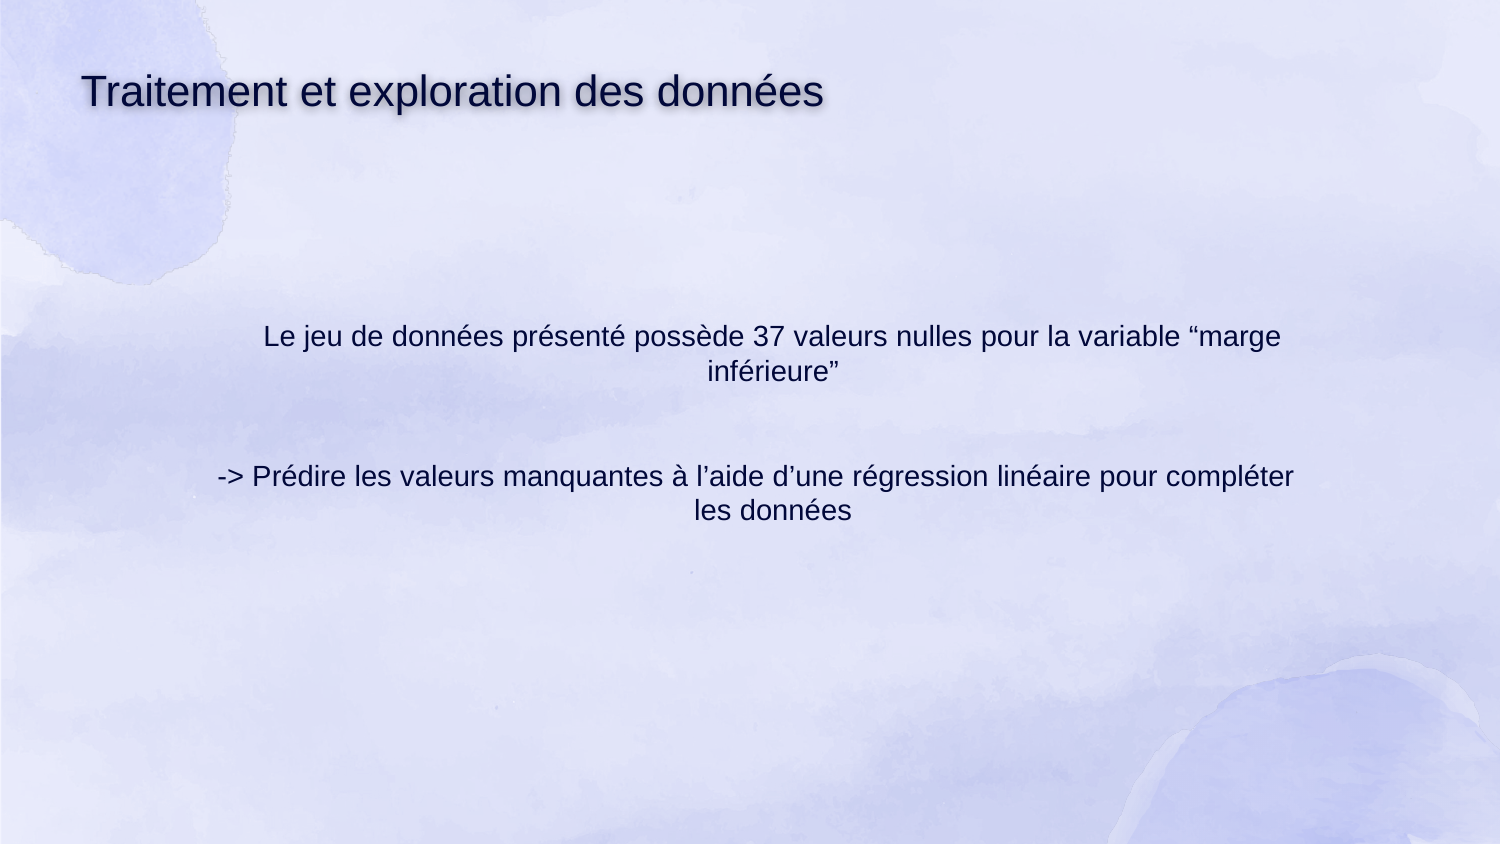

# Traitement et exploration des données
Le jeu de données présenté possède 37 valeurs nulles pour la variable “marge inférieure”

 -> Prédire les valeurs manquantes à l’aide d’une régression linéaire pour compléter      les données